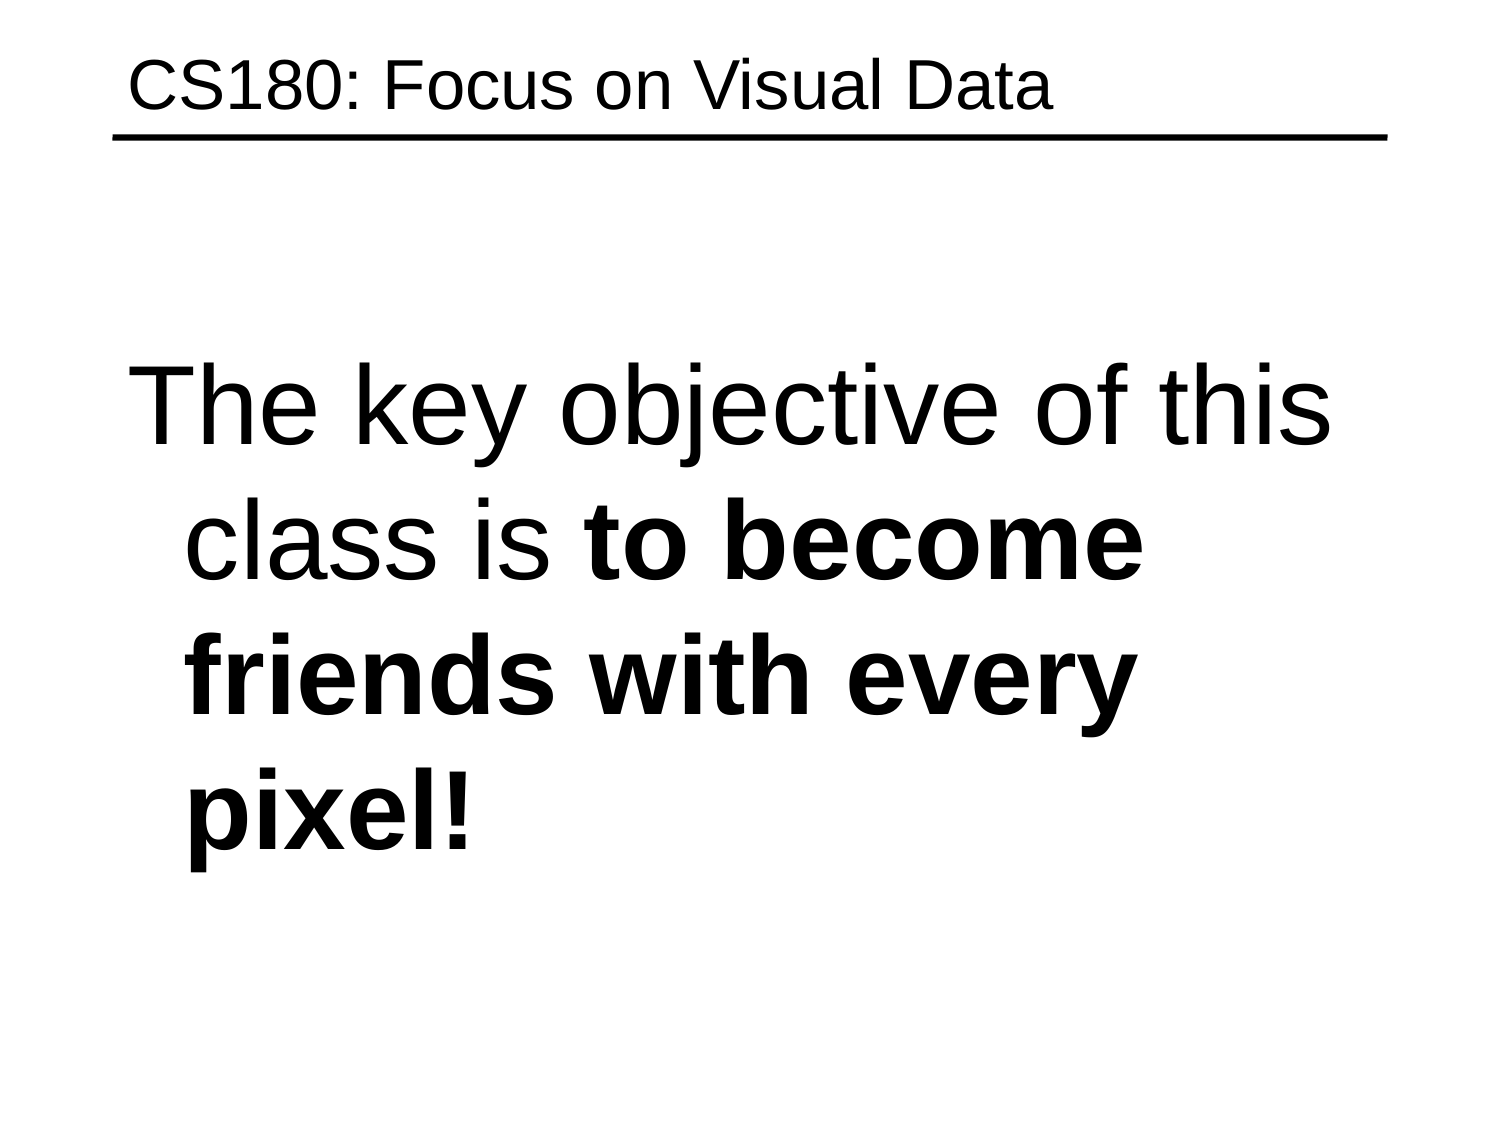

# CS180: Focus on Visual Data

The key objective of this class is to become friends with every pixel!